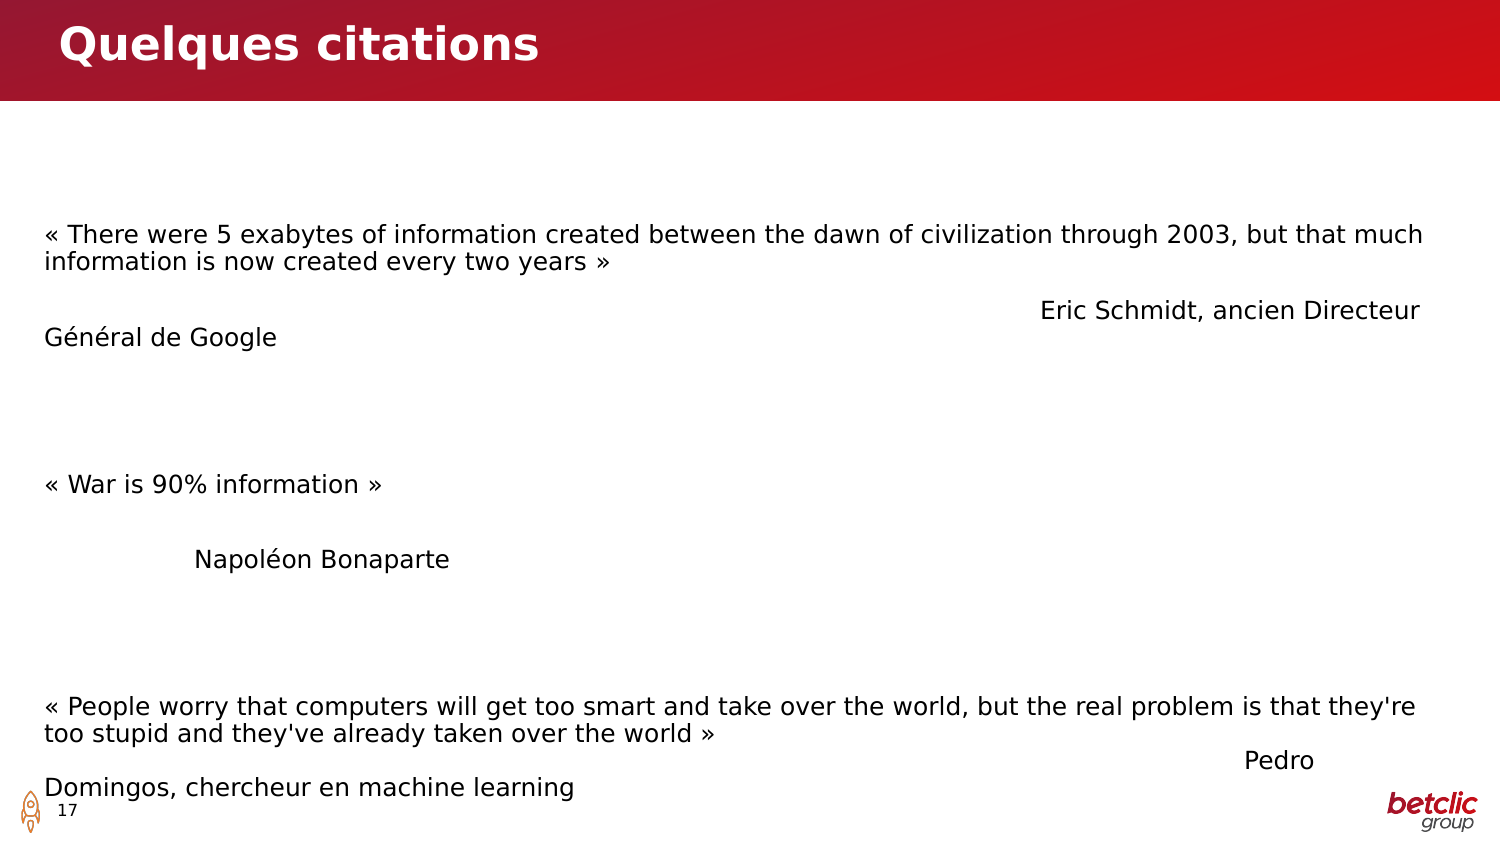

Quelques citations

« There were 5 exabytes of information created between the dawn of civilization through 2003, but that much information is now created every two years »
						            Eric Schmidt, ancien Directeur Général de Google

« War is 90% information »
										Napoléon Bonaparte

« People worry that computers will get too smart and take over the world, but the real problem is that they're too stupid and they've already taken over the world » 													Pedro Domingos, chercheur en machine learning